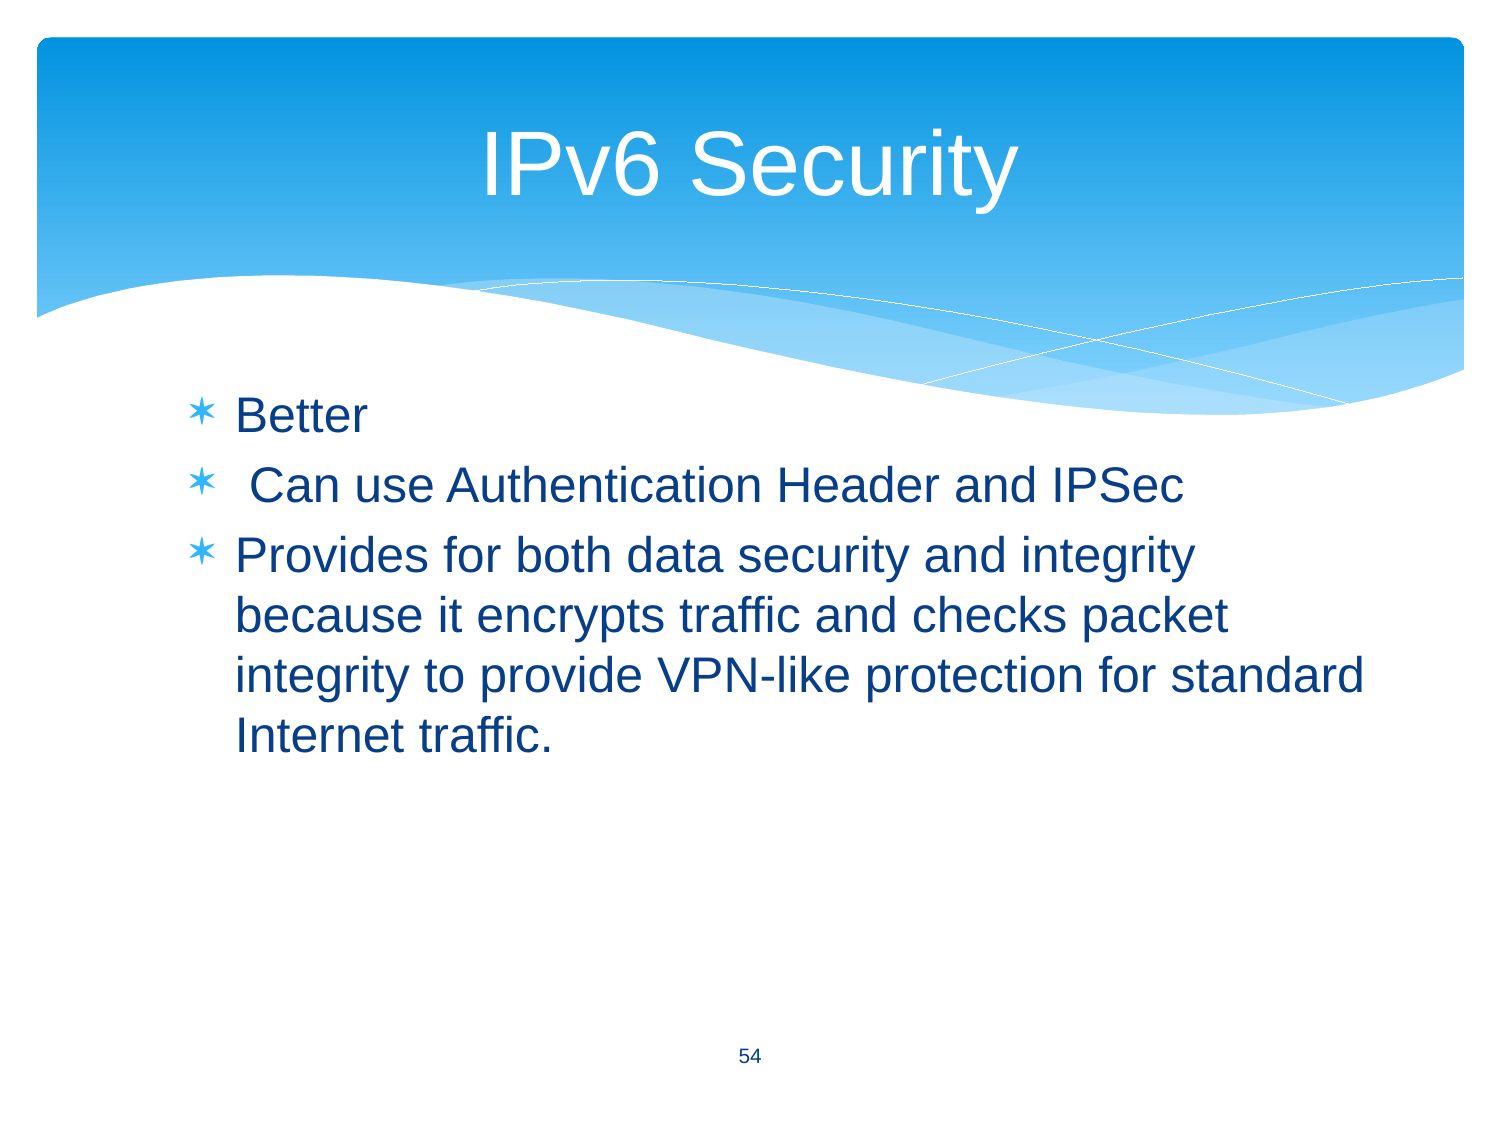

# IPv6 Security
Better
 Can use Authentication Header and IPSec
Provides for both data security and integrity because it encrypts traffic and checks packet integrity to provide VPN-like protection for standard Internet traffic.
54